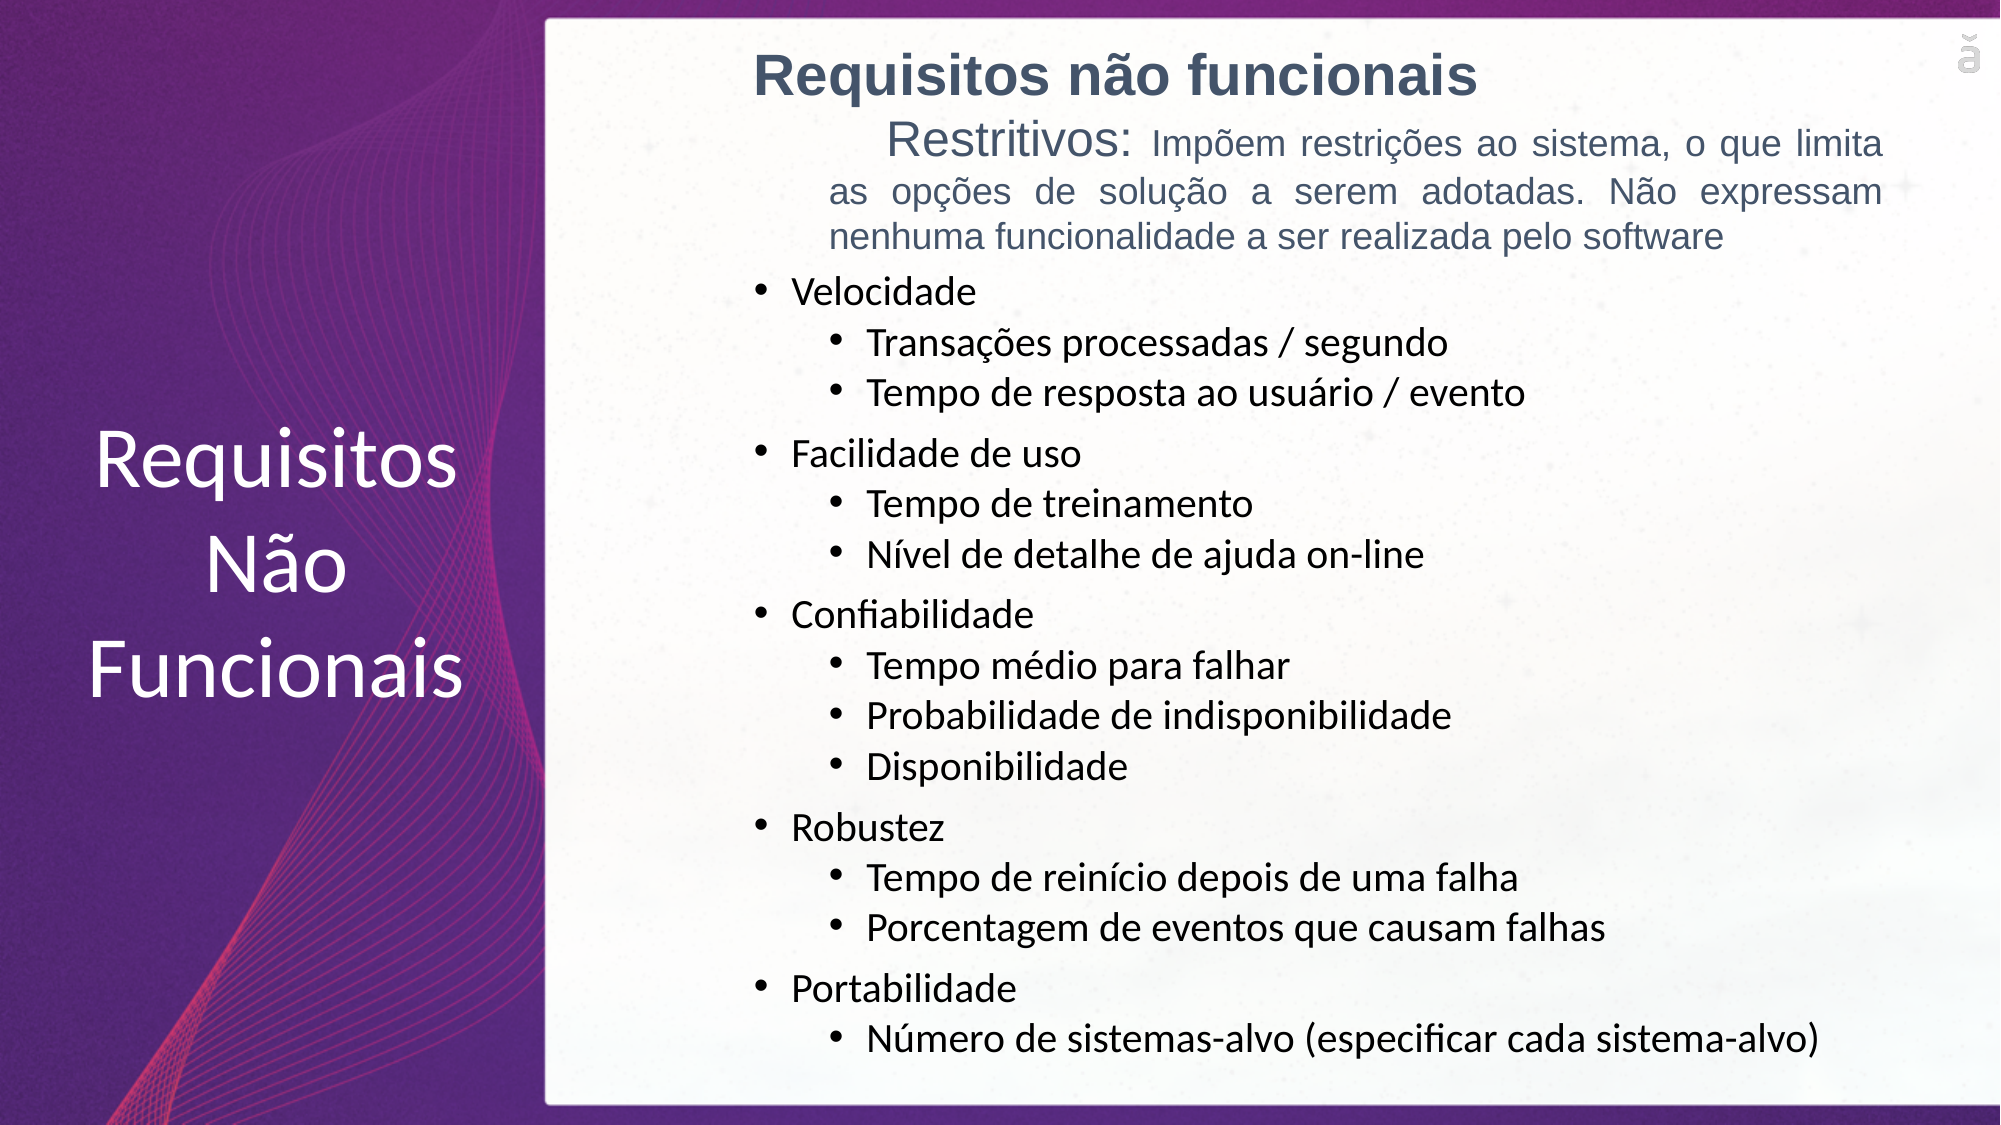

Requisitos não funcionais
      Restritivos: Impõem restrições ao sistema, o que limita as opções de solução a serem adotadas. Não expressam nenhuma funcionalidade a ser realizada pelo software
Velocidade
Transações processadas / segundo
Tempo de resposta ao usuário / evento
Facilidade de uso
Tempo de treinamento
Nível de detalhe de ajuda on-line
Confiabilidade
Tempo médio para falhar
Probabilidade de indisponibilidade
Disponibilidade
Robustez
Tempo de reinício depois de uma falha
Porcentagem de eventos que causam falhas
Portabilidade
Número de sistemas-alvo (especificar cada sistema-alvo)
Requisitos Não Funcionais